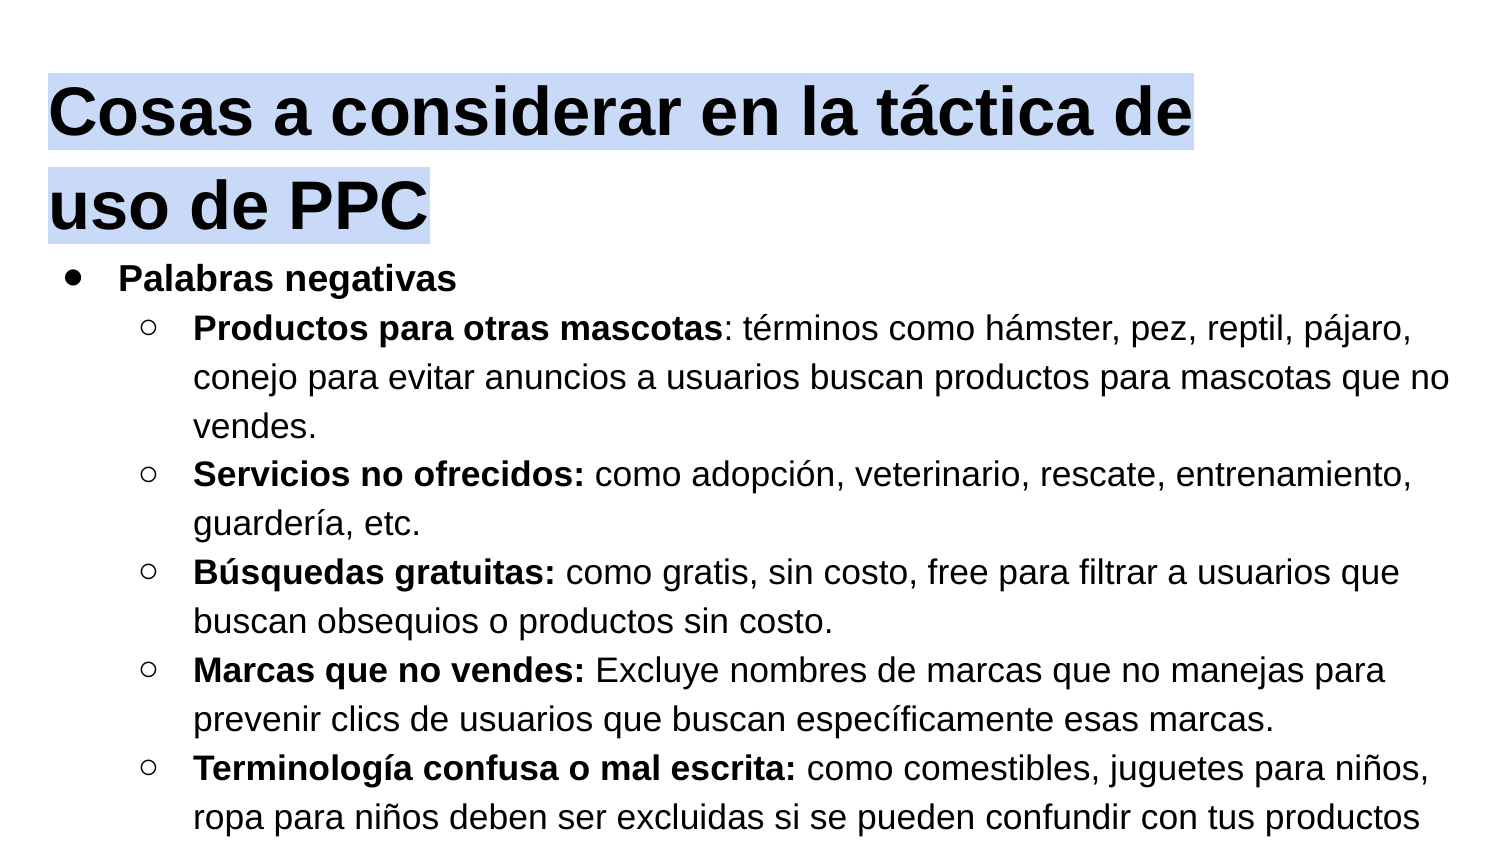

Cosas a considerar en la táctica de uso de PPC
Palabras negativas
Productos para otras mascotas: términos como hámster, pez, reptil, pájaro, conejo para evitar anuncios a usuarios buscan productos para mascotas que no vendes.
Servicios no ofrecidos: como adopción, veterinario, rescate, entrenamiento, guardería, etc.
Búsquedas gratuitas: como gratis, sin costo, free para filtrar a usuarios que buscan obsequios o productos sin costo.
Marcas que no vendes: Excluye nombres de marcas que no manejas para prevenir clics de usuarios que buscan específicamente esas marcas.
Terminología confusa o mal escrita: como comestibles, juguetes para niños, ropa para niños deben ser excluidas si se pueden confundir con tus productos para mascotas.
Búsquedas genéricas o de baja intención de compra: Palabras como ¿Qué es?, definición, información indican que el usuario no está listo para comprar.